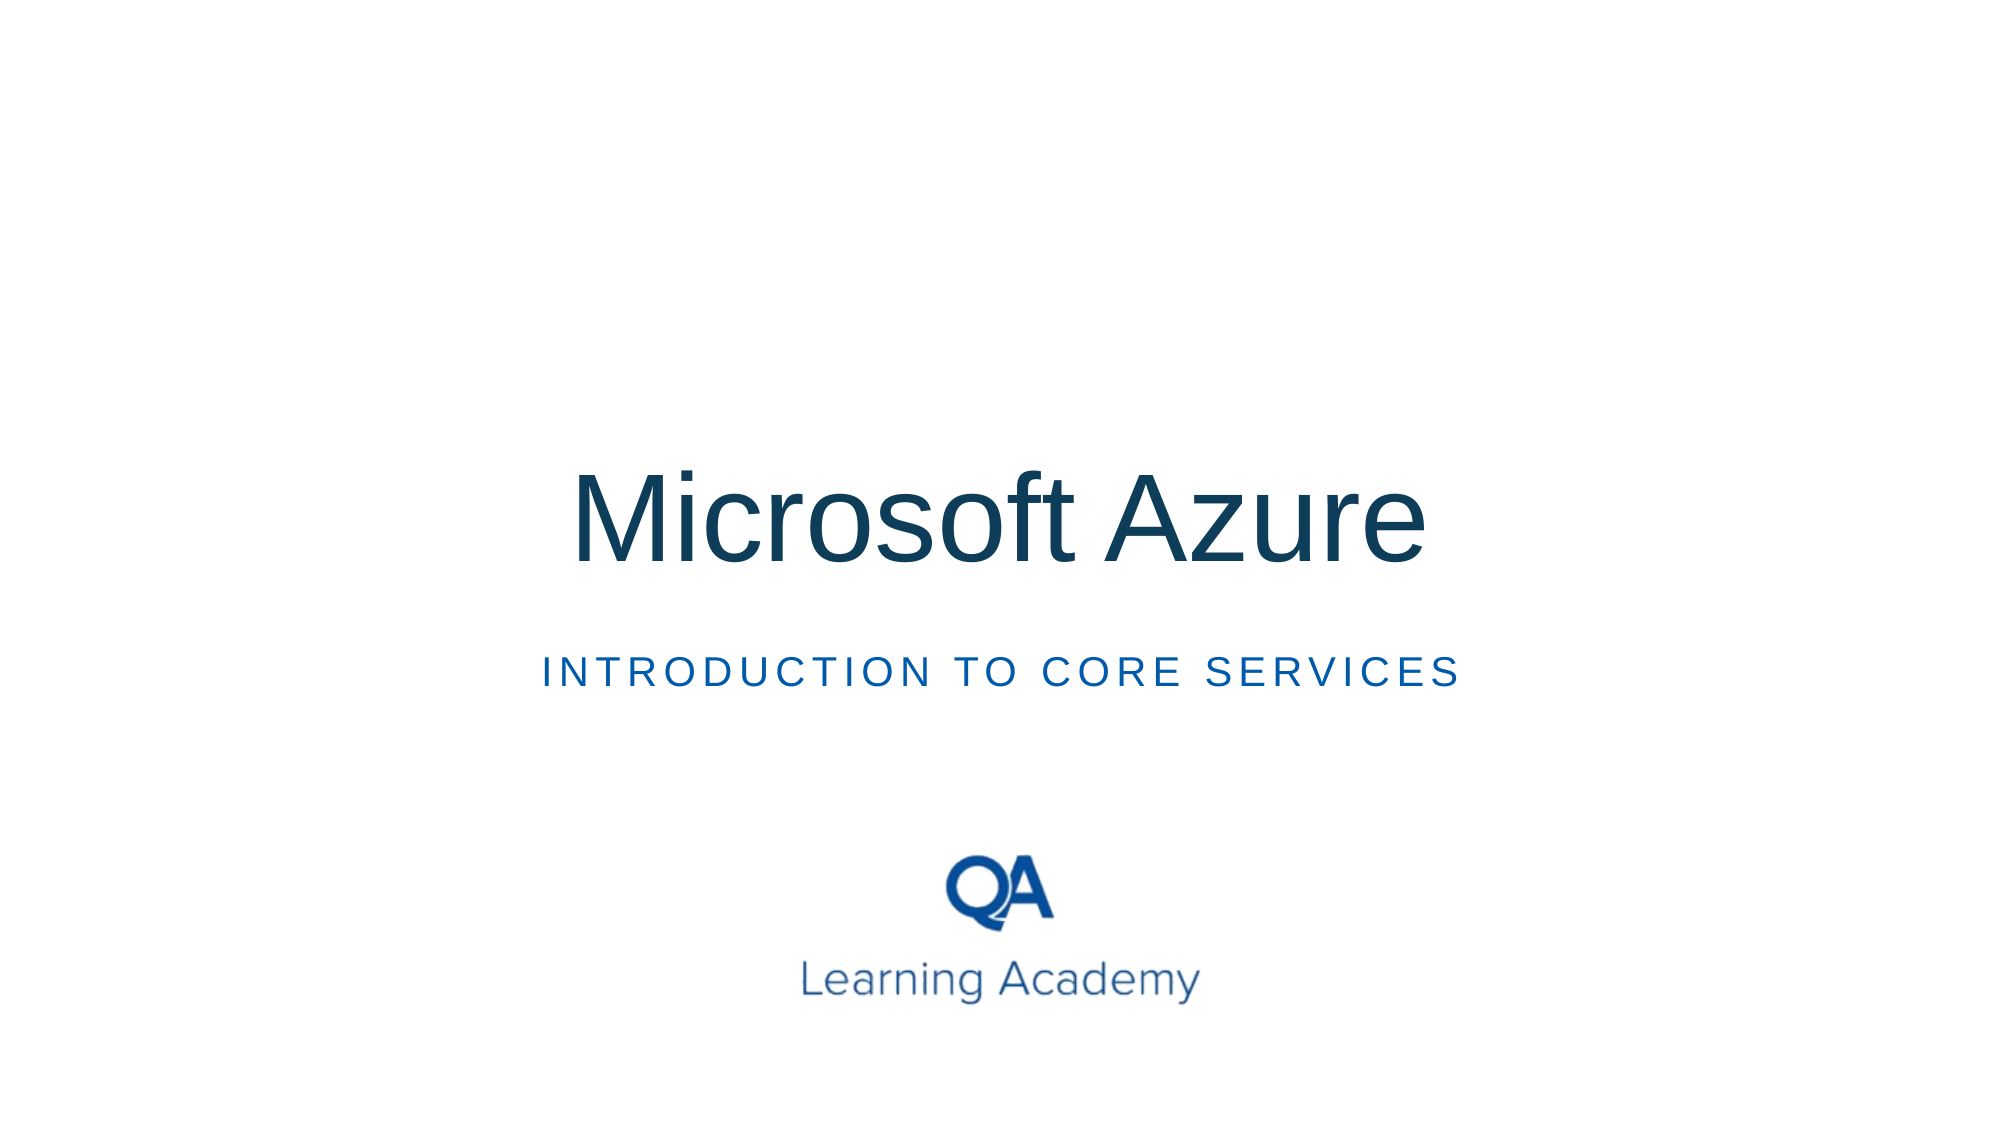

# Microsoft Azure
Introduction TO CORE SERVICES